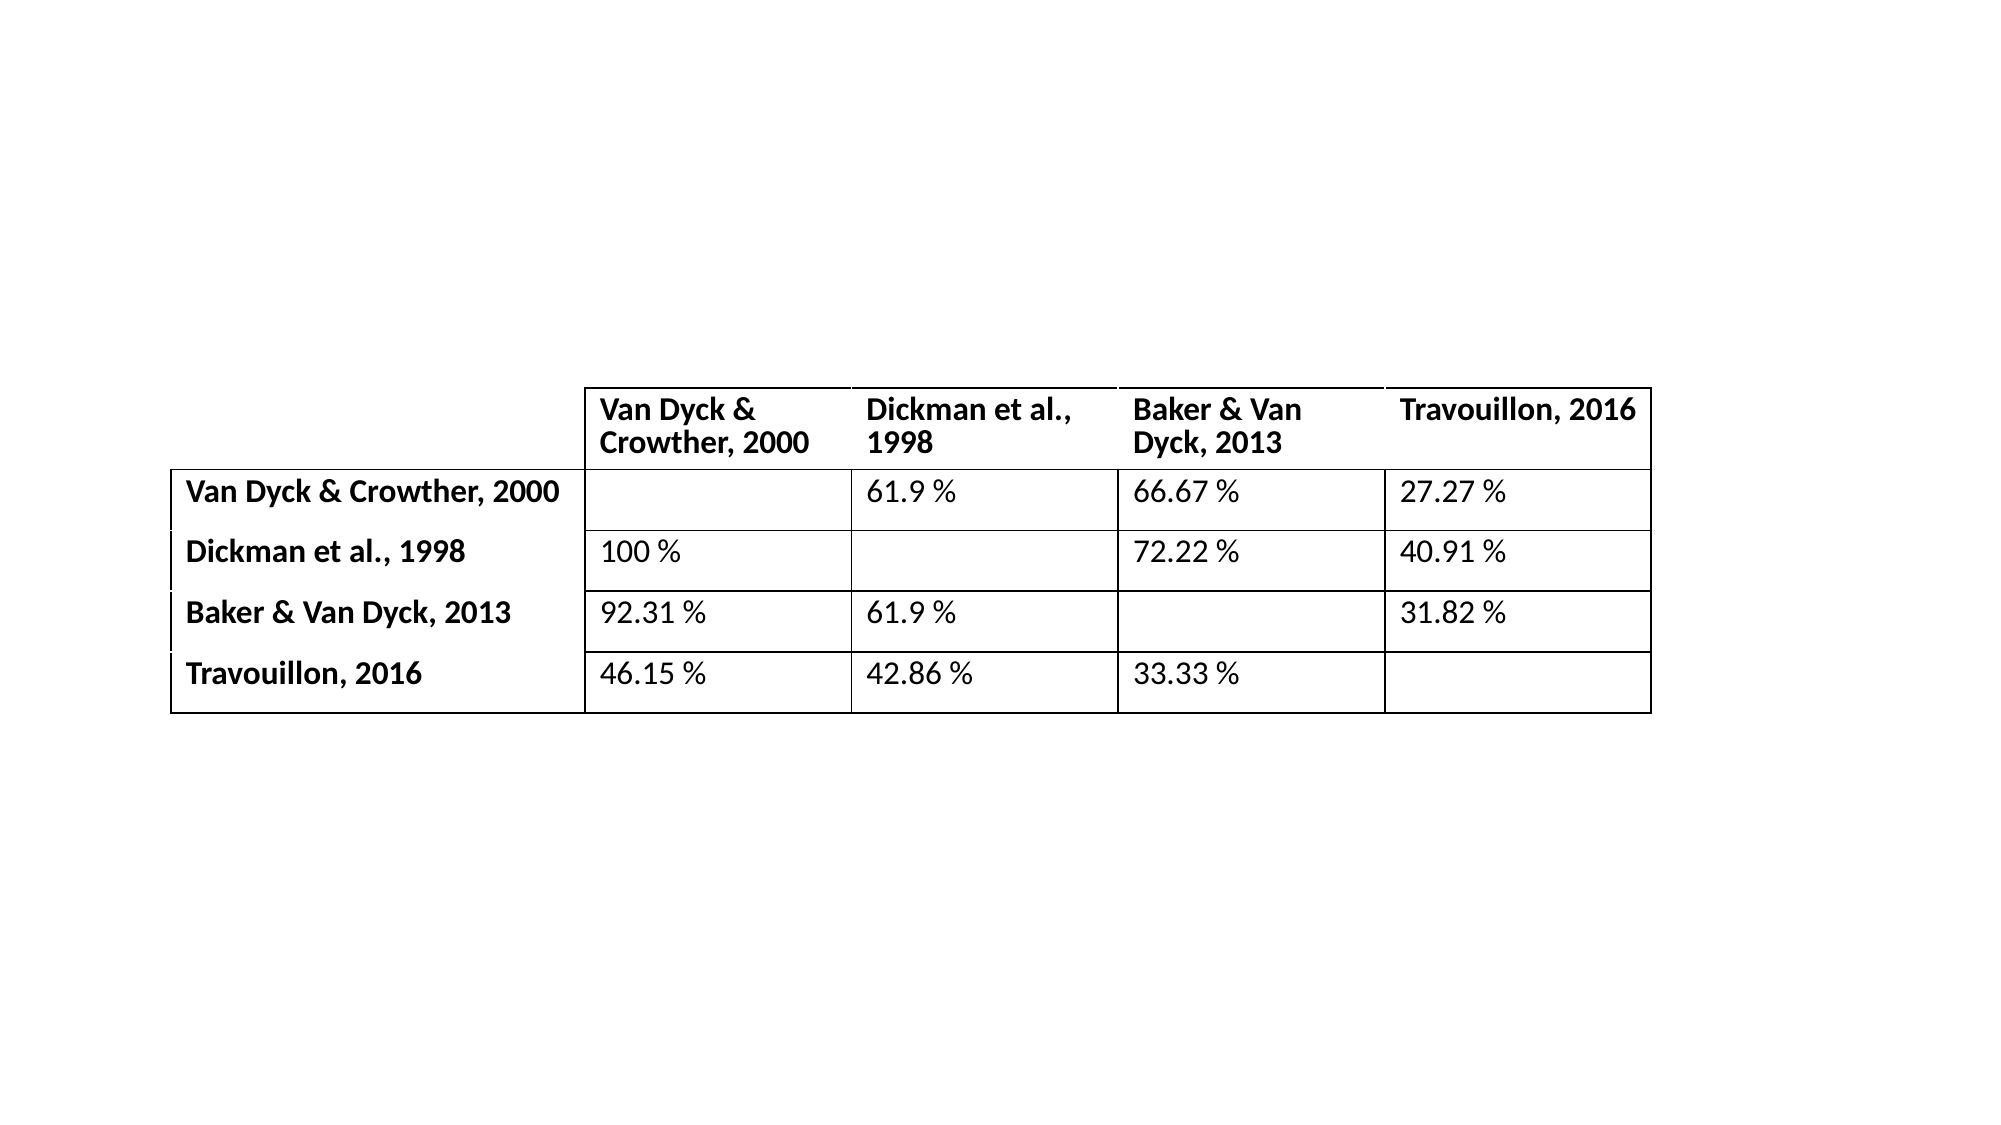

|  | Van Dyck & Crowther, 2000 | Dickman et al., 1998 | Baker & Van Dyck, 2013 | Travouillon, 2016 |
| --- | --- | --- | --- | --- |
| Van Dyck & Crowther, 2000 |  | 61.9 % | 66.67 % | 27.27 % |
| Dickman et al., 1998 | 100 % |  | 72.22 % | 40.91 % |
| Baker & Van Dyck, 2013 | 92.31 % | 61.9 % |  | 31.82 % |
| Travouillon, 2016 | 46.15 % | 42.86 % | 33.33 % |  |